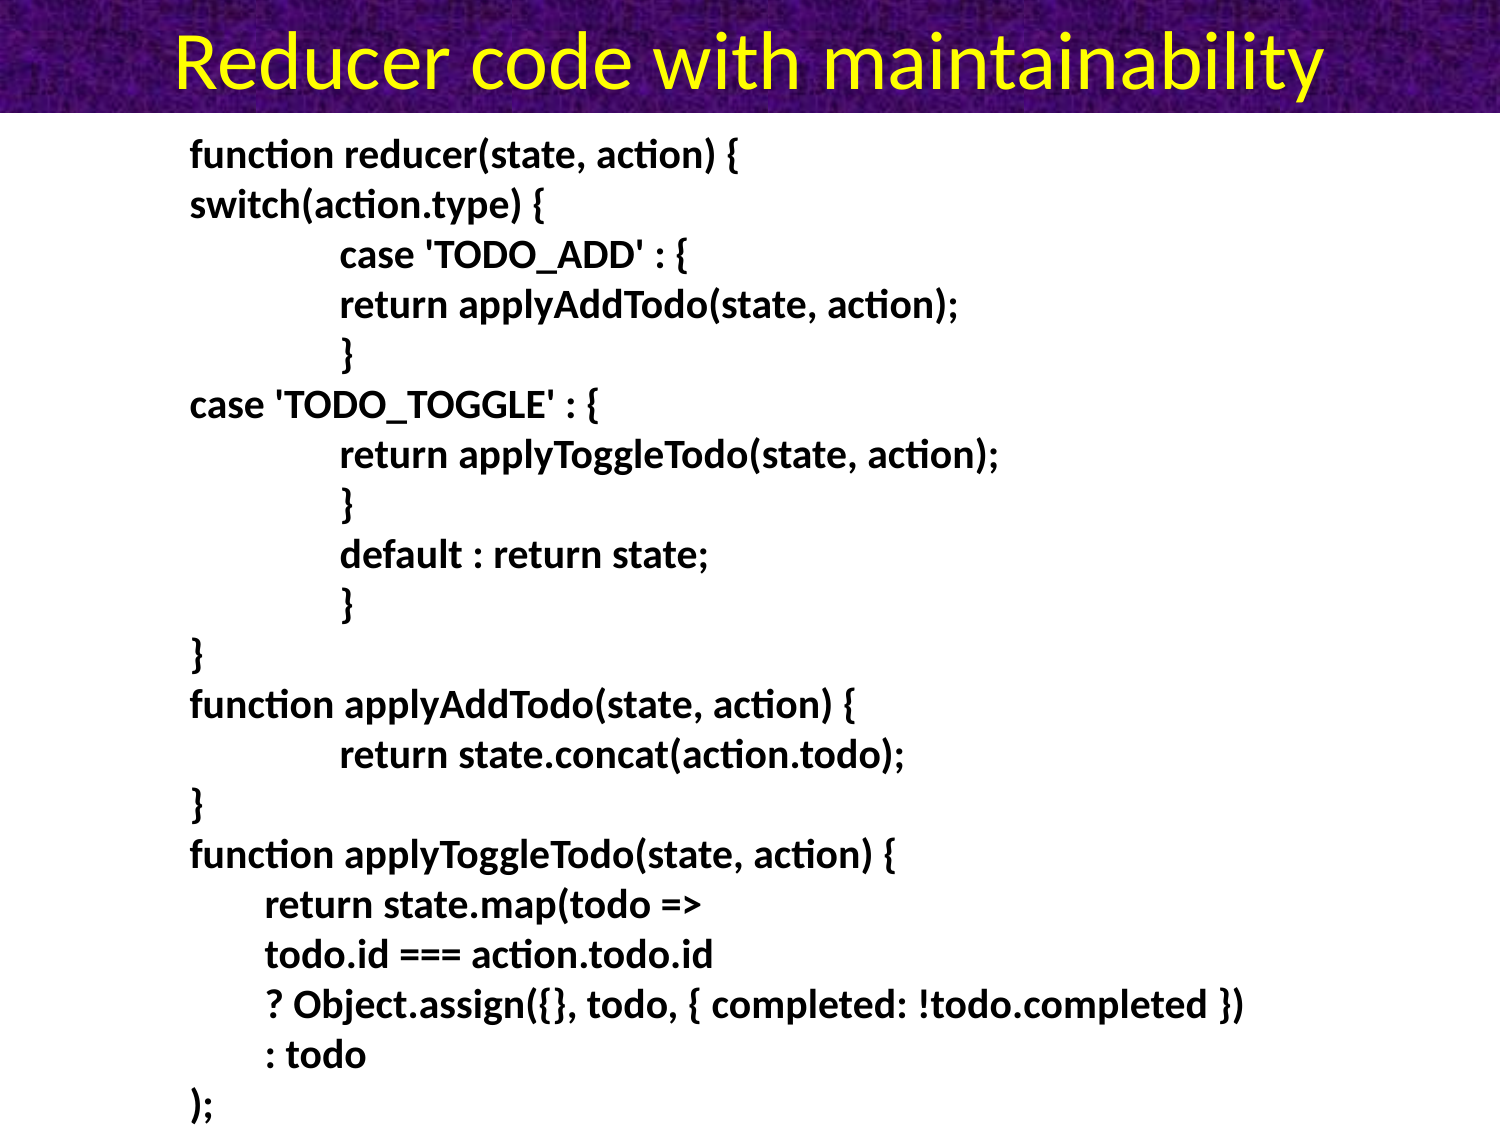

# Reducer code with maintainability
function reducer(state, action) {
switch(action.type) {
	case 'TODO_ADD' : {
	return applyAddTodo(state, action);
	}
case 'TODO_TOGGLE' : {
	return applyToggleTodo(state, action);
	}
	default : return state;
	}
}
function applyAddTodo(state, action) {
	return state.concat(action.todo);
}
function applyToggleTodo(state, action) {
return state.map(todo =>
todo.id === action.todo.id
? Object.assign({}, todo, { completed: !todo.completed })
: todo
);